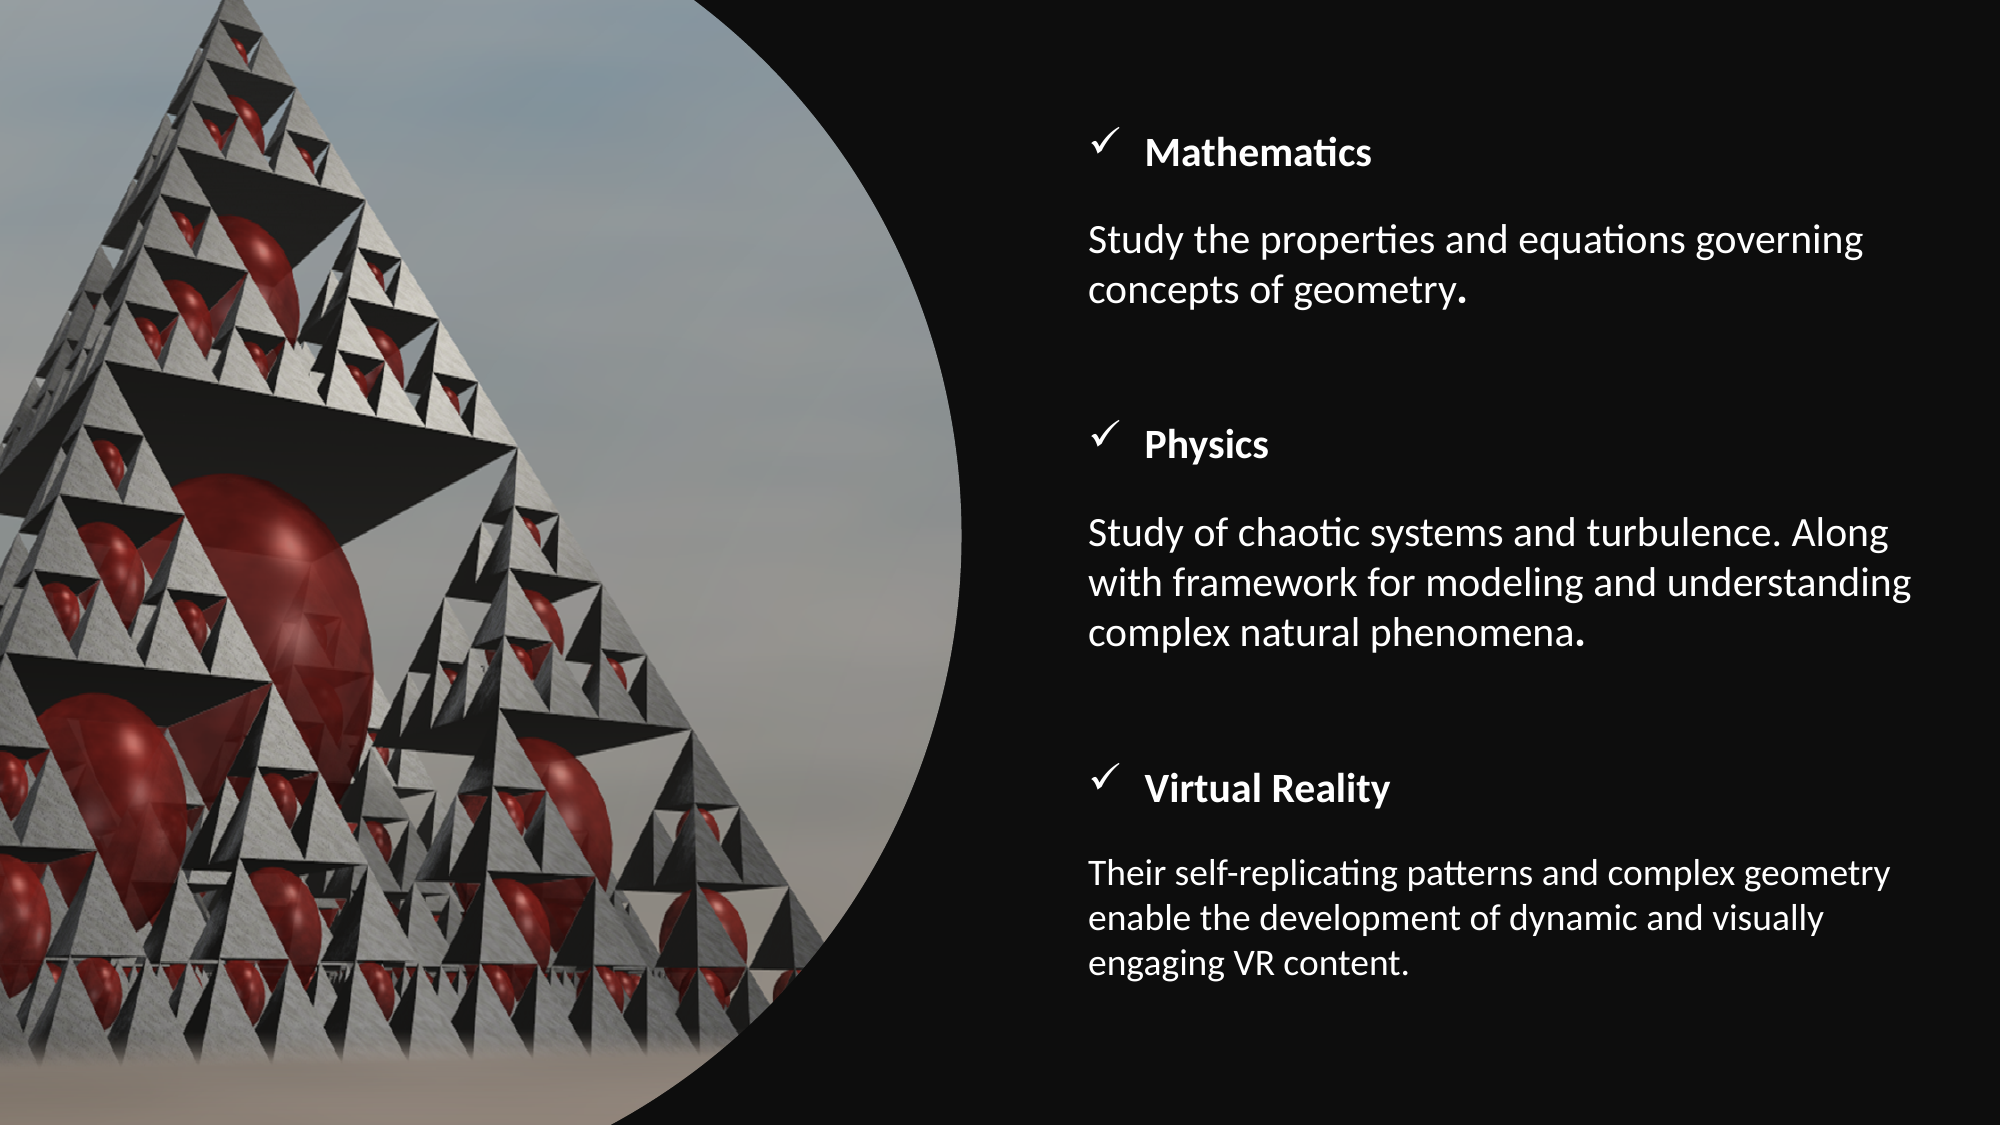

Mathematics
Study the properties and equations governing concepts of geometry.
Physics
Study of chaotic systems and turbulence. Along with framework for modeling and understanding complex natural phenomena.
Virtual Reality
Their self-replicating patterns and complex geometry enable the development of dynamic and visually engaging VR content.